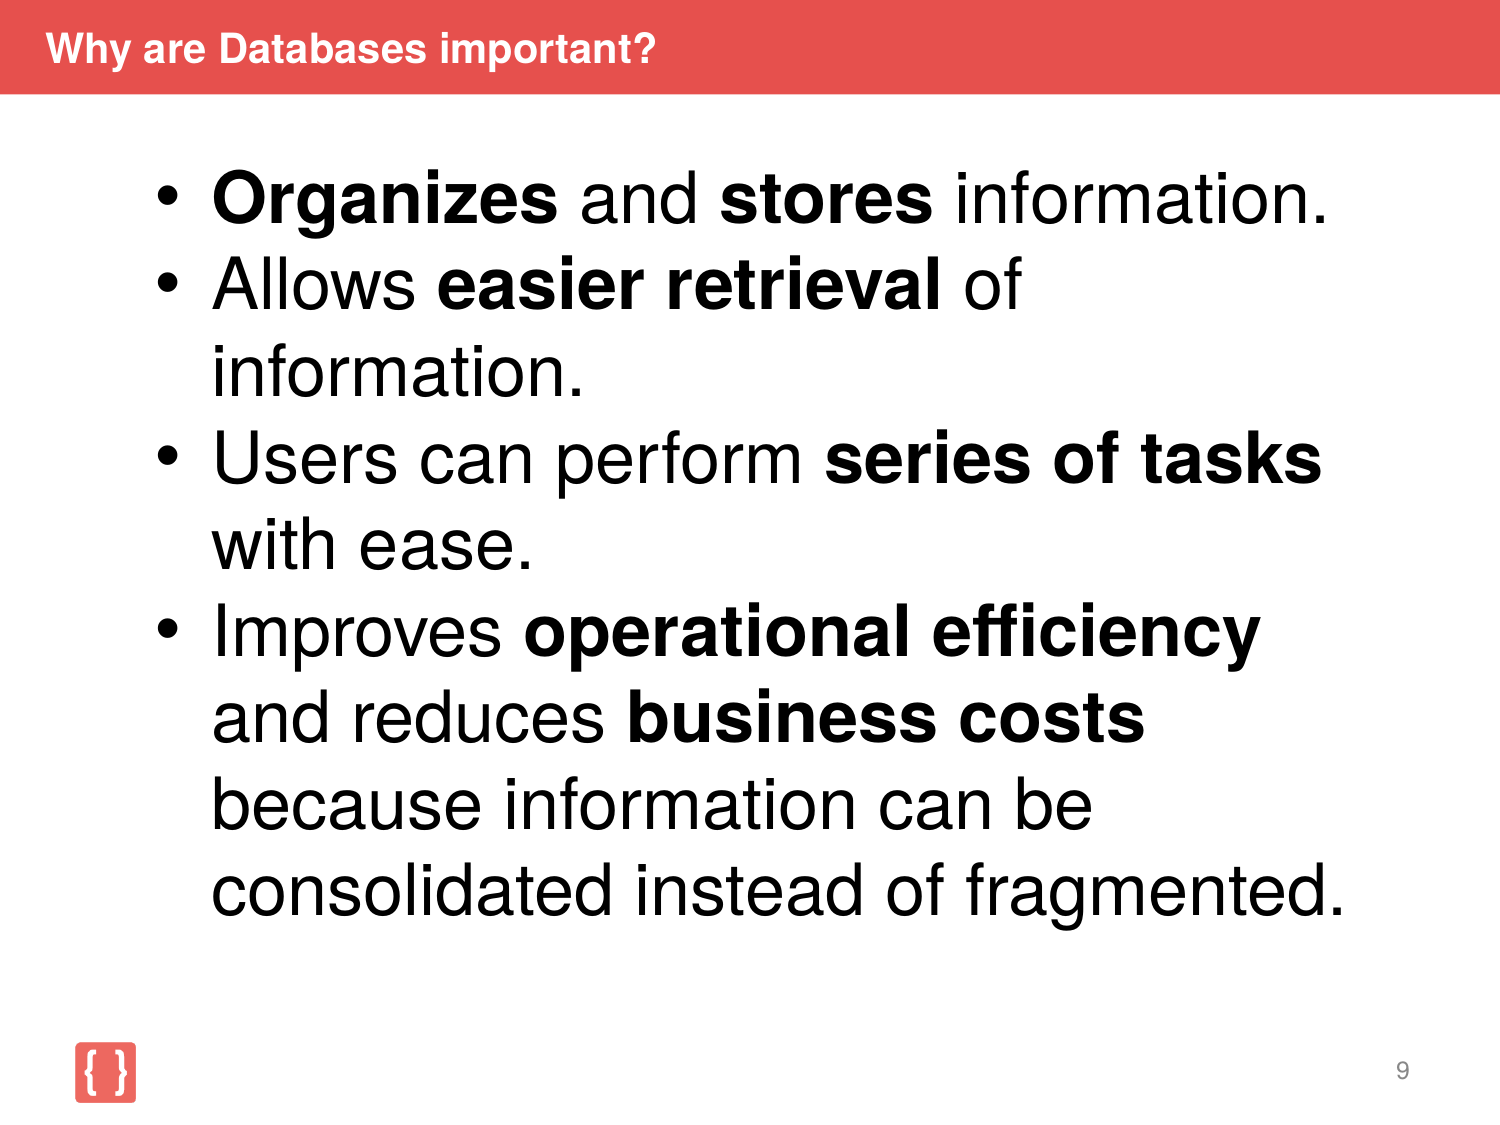

# Why are Databases important?
Organizes and stores information.
Allows easier retrieval of information.
Users can perform series of tasks with ease.
Improves operational efficiency and reduces business costs because information can be consolidated instead of fragmented.

9